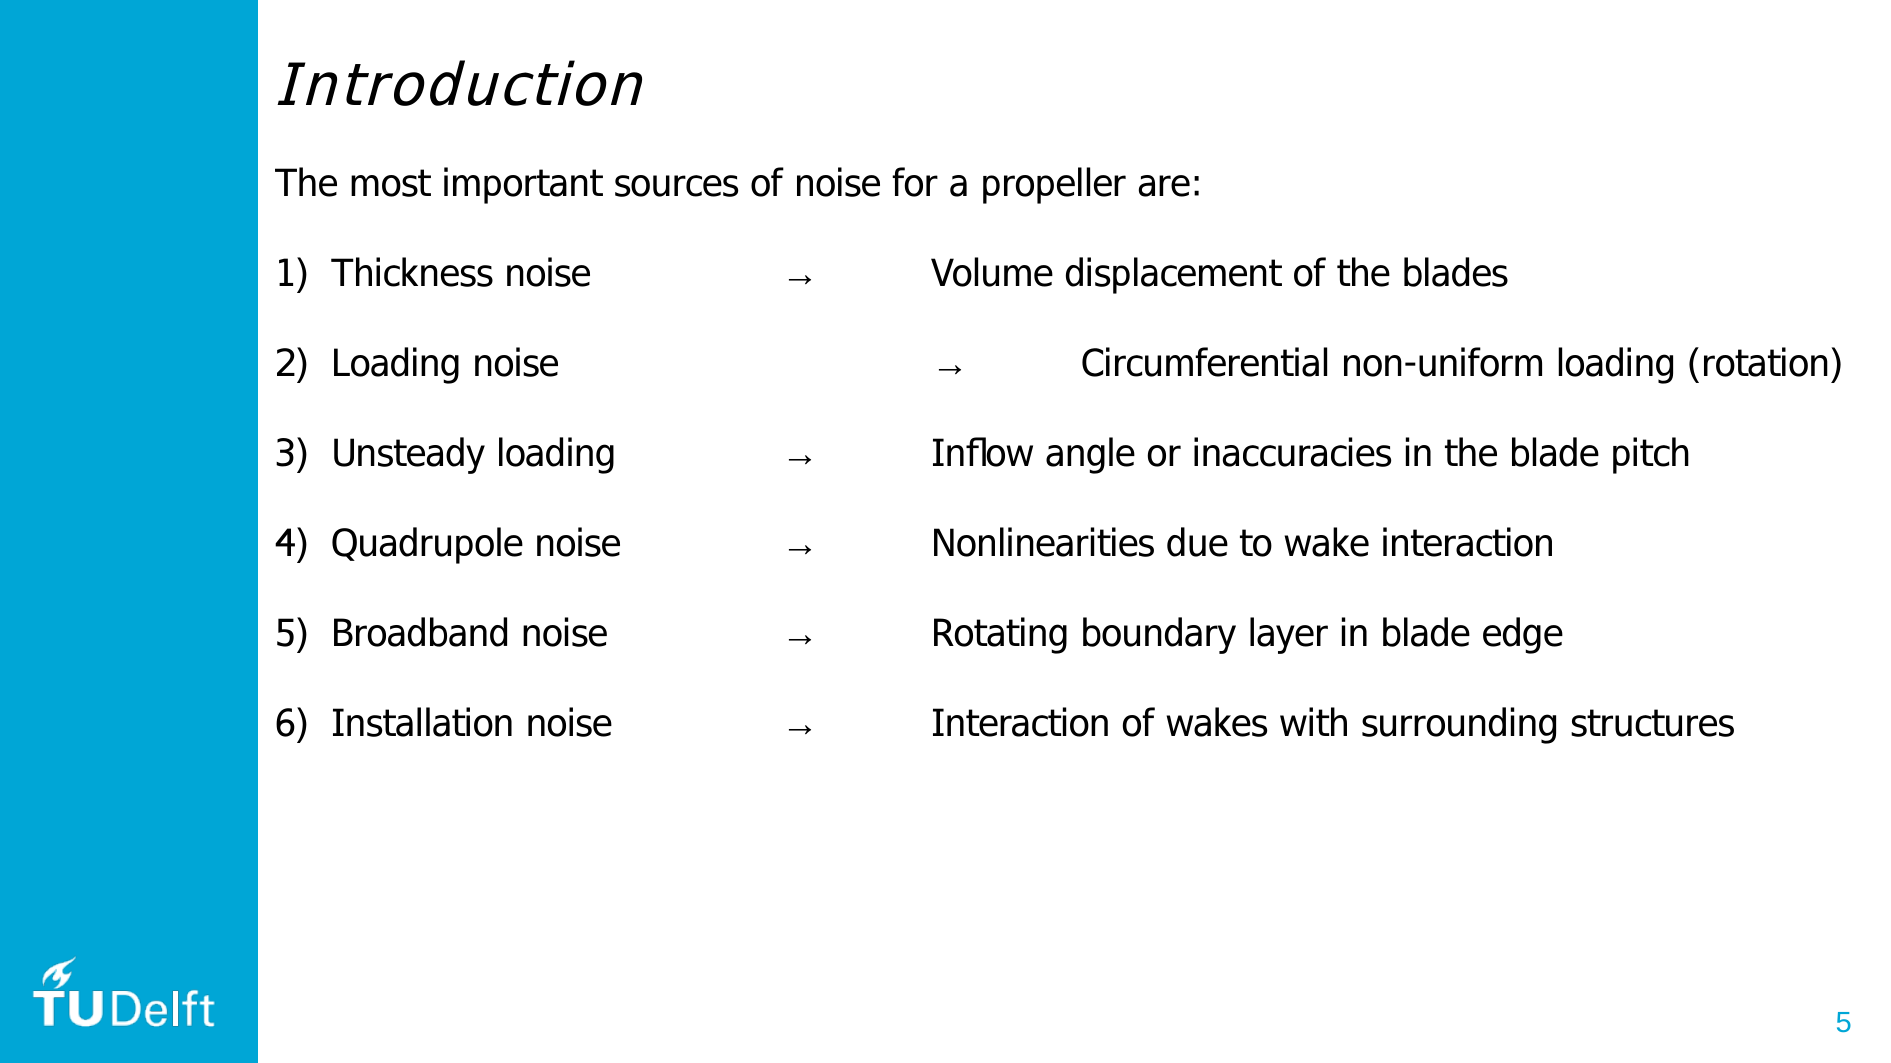

Introduction
The most important sources of noise for a propeller are:

Thickness noise 		→	Volume displacement of the blades

Loading noise			→ 	Circumferential non-uniform loading (rotation)

Unsteady loading 		→	Inflow angle or inaccuracies in the blade pitch

Quadrupole noise		→	Nonlinearities due to wake interaction

Broadband noise		→	Rotating boundary layer in blade edge

Installation noise		→	Interaction of wakes with surrounding structures